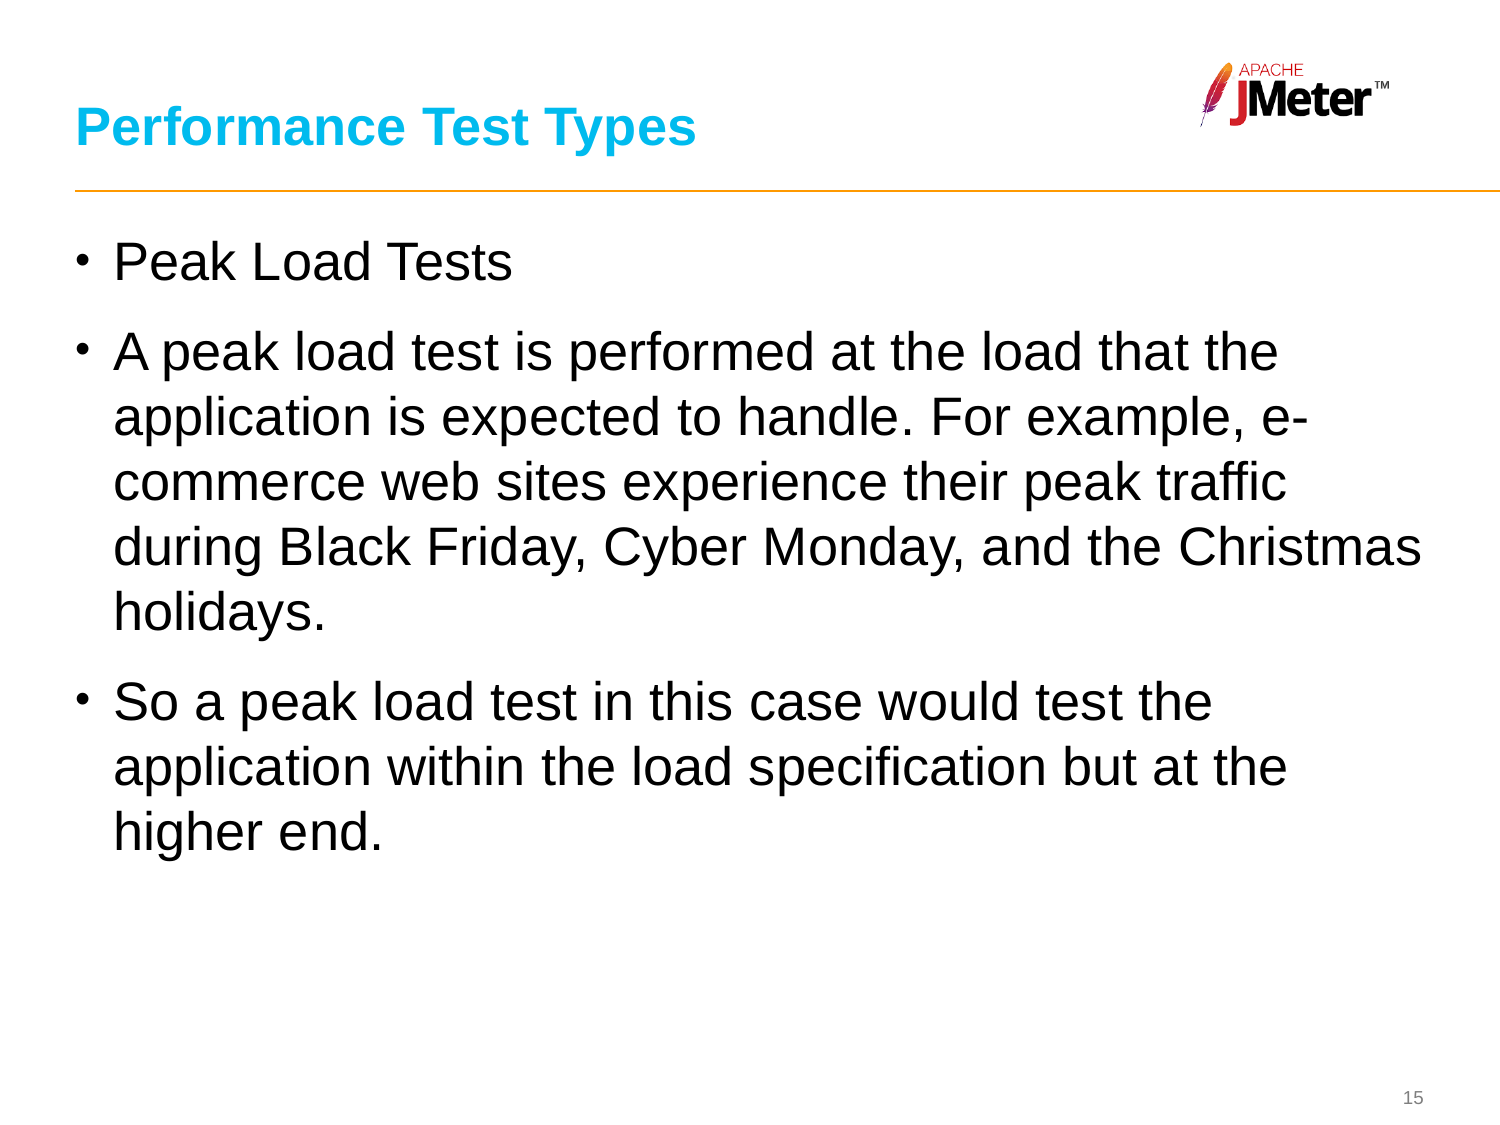

# Performance Test Types
Peak Load Tests
A peak load test is performed at the load that the application is expected to handle. For example, e-commerce web sites experience their peak traffic during Black Friday, Cyber Monday, and the Christmas holidays.
So a peak load test in this case would test the application within the load specification but at the higher end.